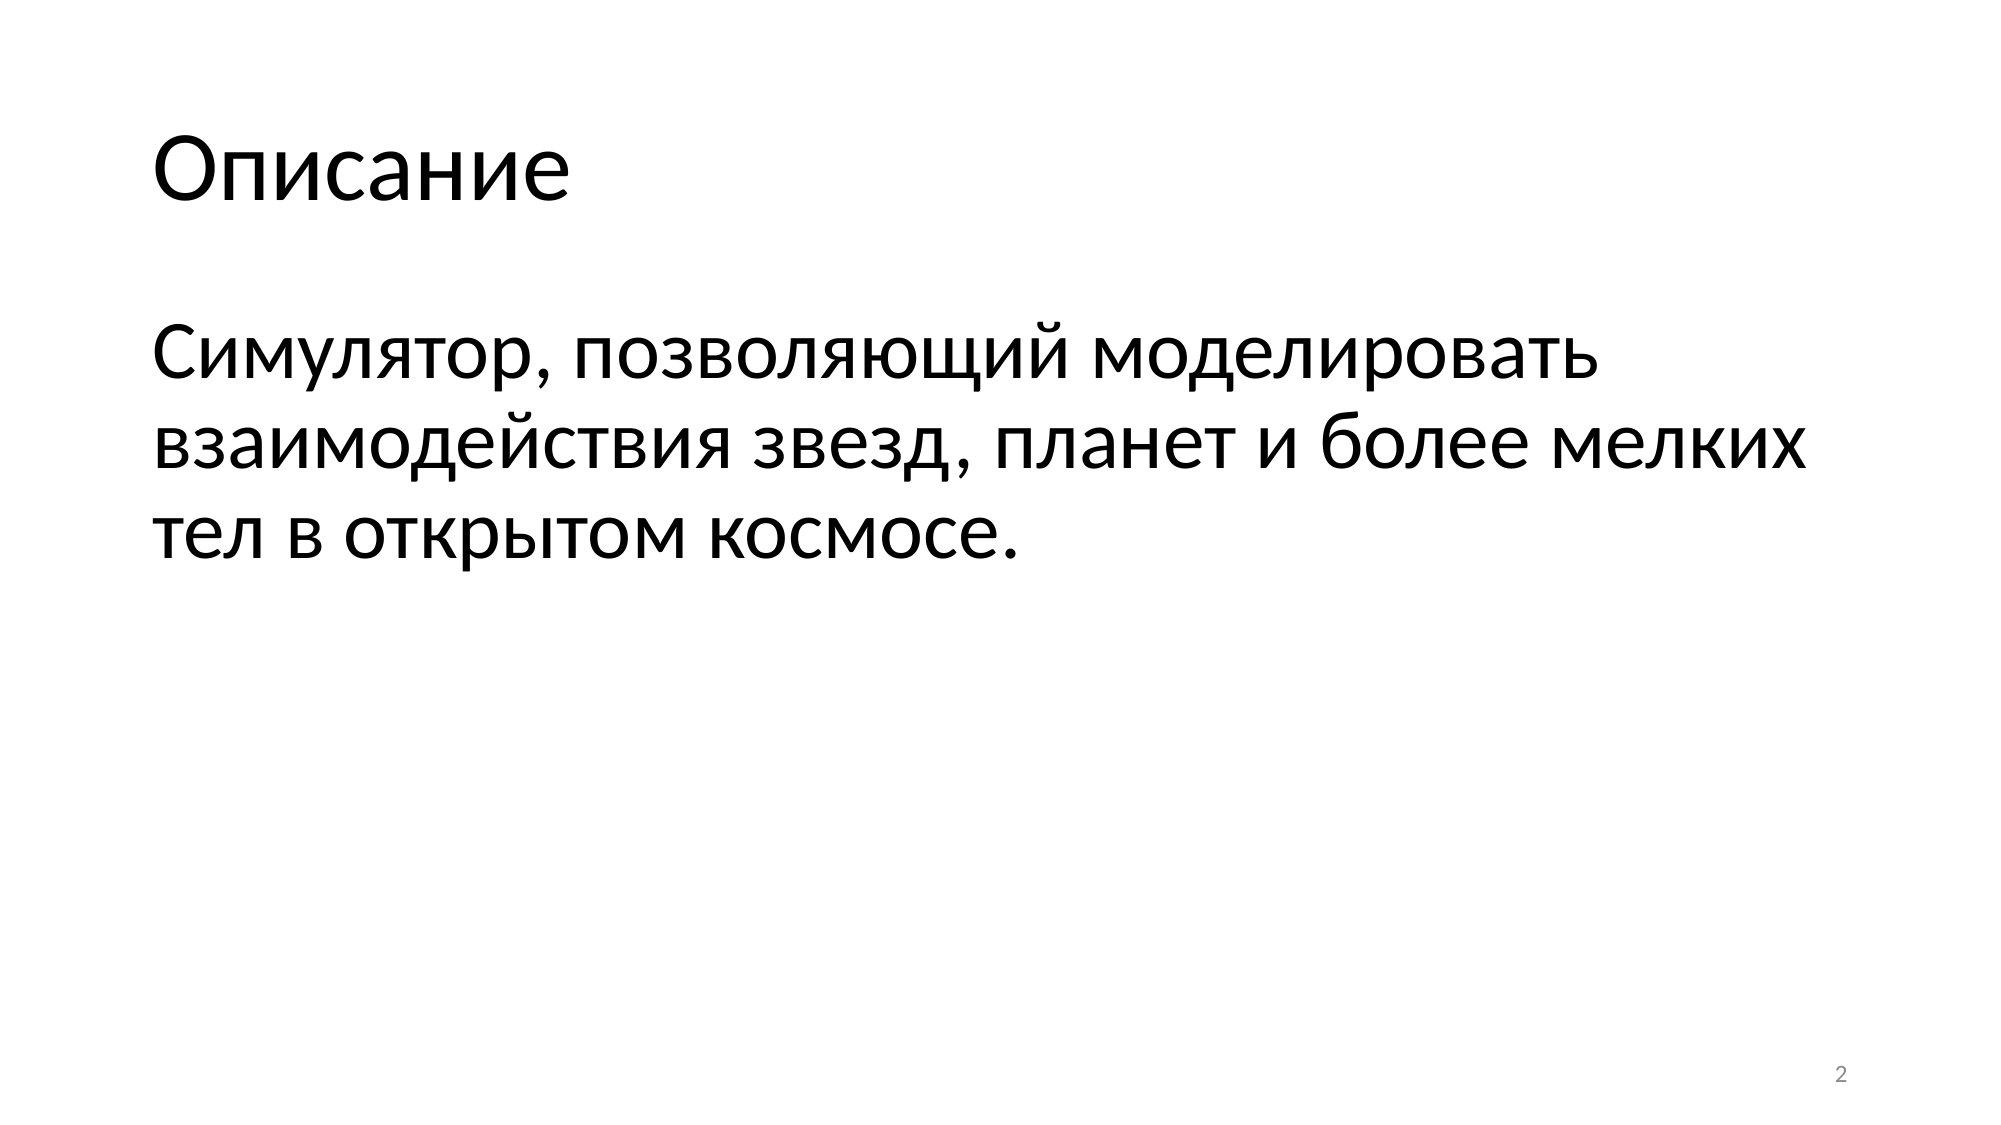

# Описание
Симулятор, позволяющий моделировать взаимодействия звезд, планет и более мелких тел в открытом космосе.
2